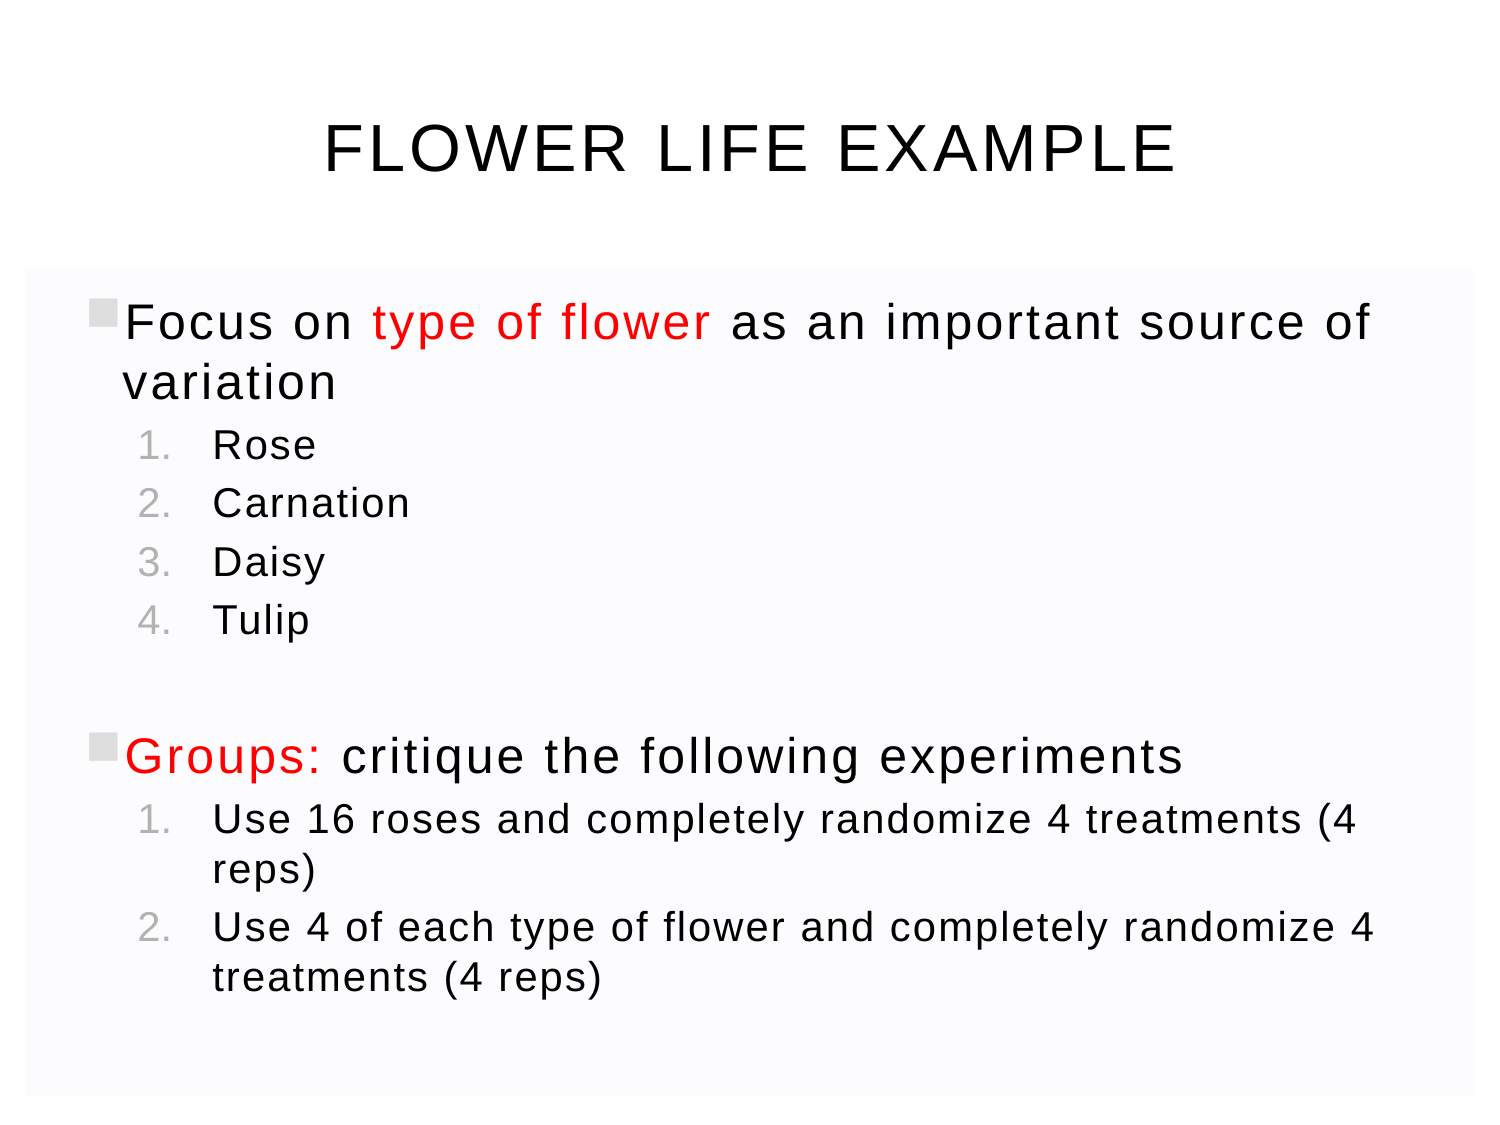

# Flower Life Example
Focus on type of flower as an important source of variation
Rose
Carnation
Daisy
Tulip

Groups: critique the following experiments
Use 16 roses and completely randomize 4 treatments (4 reps)
Use 4 of each type of flower and completely randomize 4 treatments (4 reps)